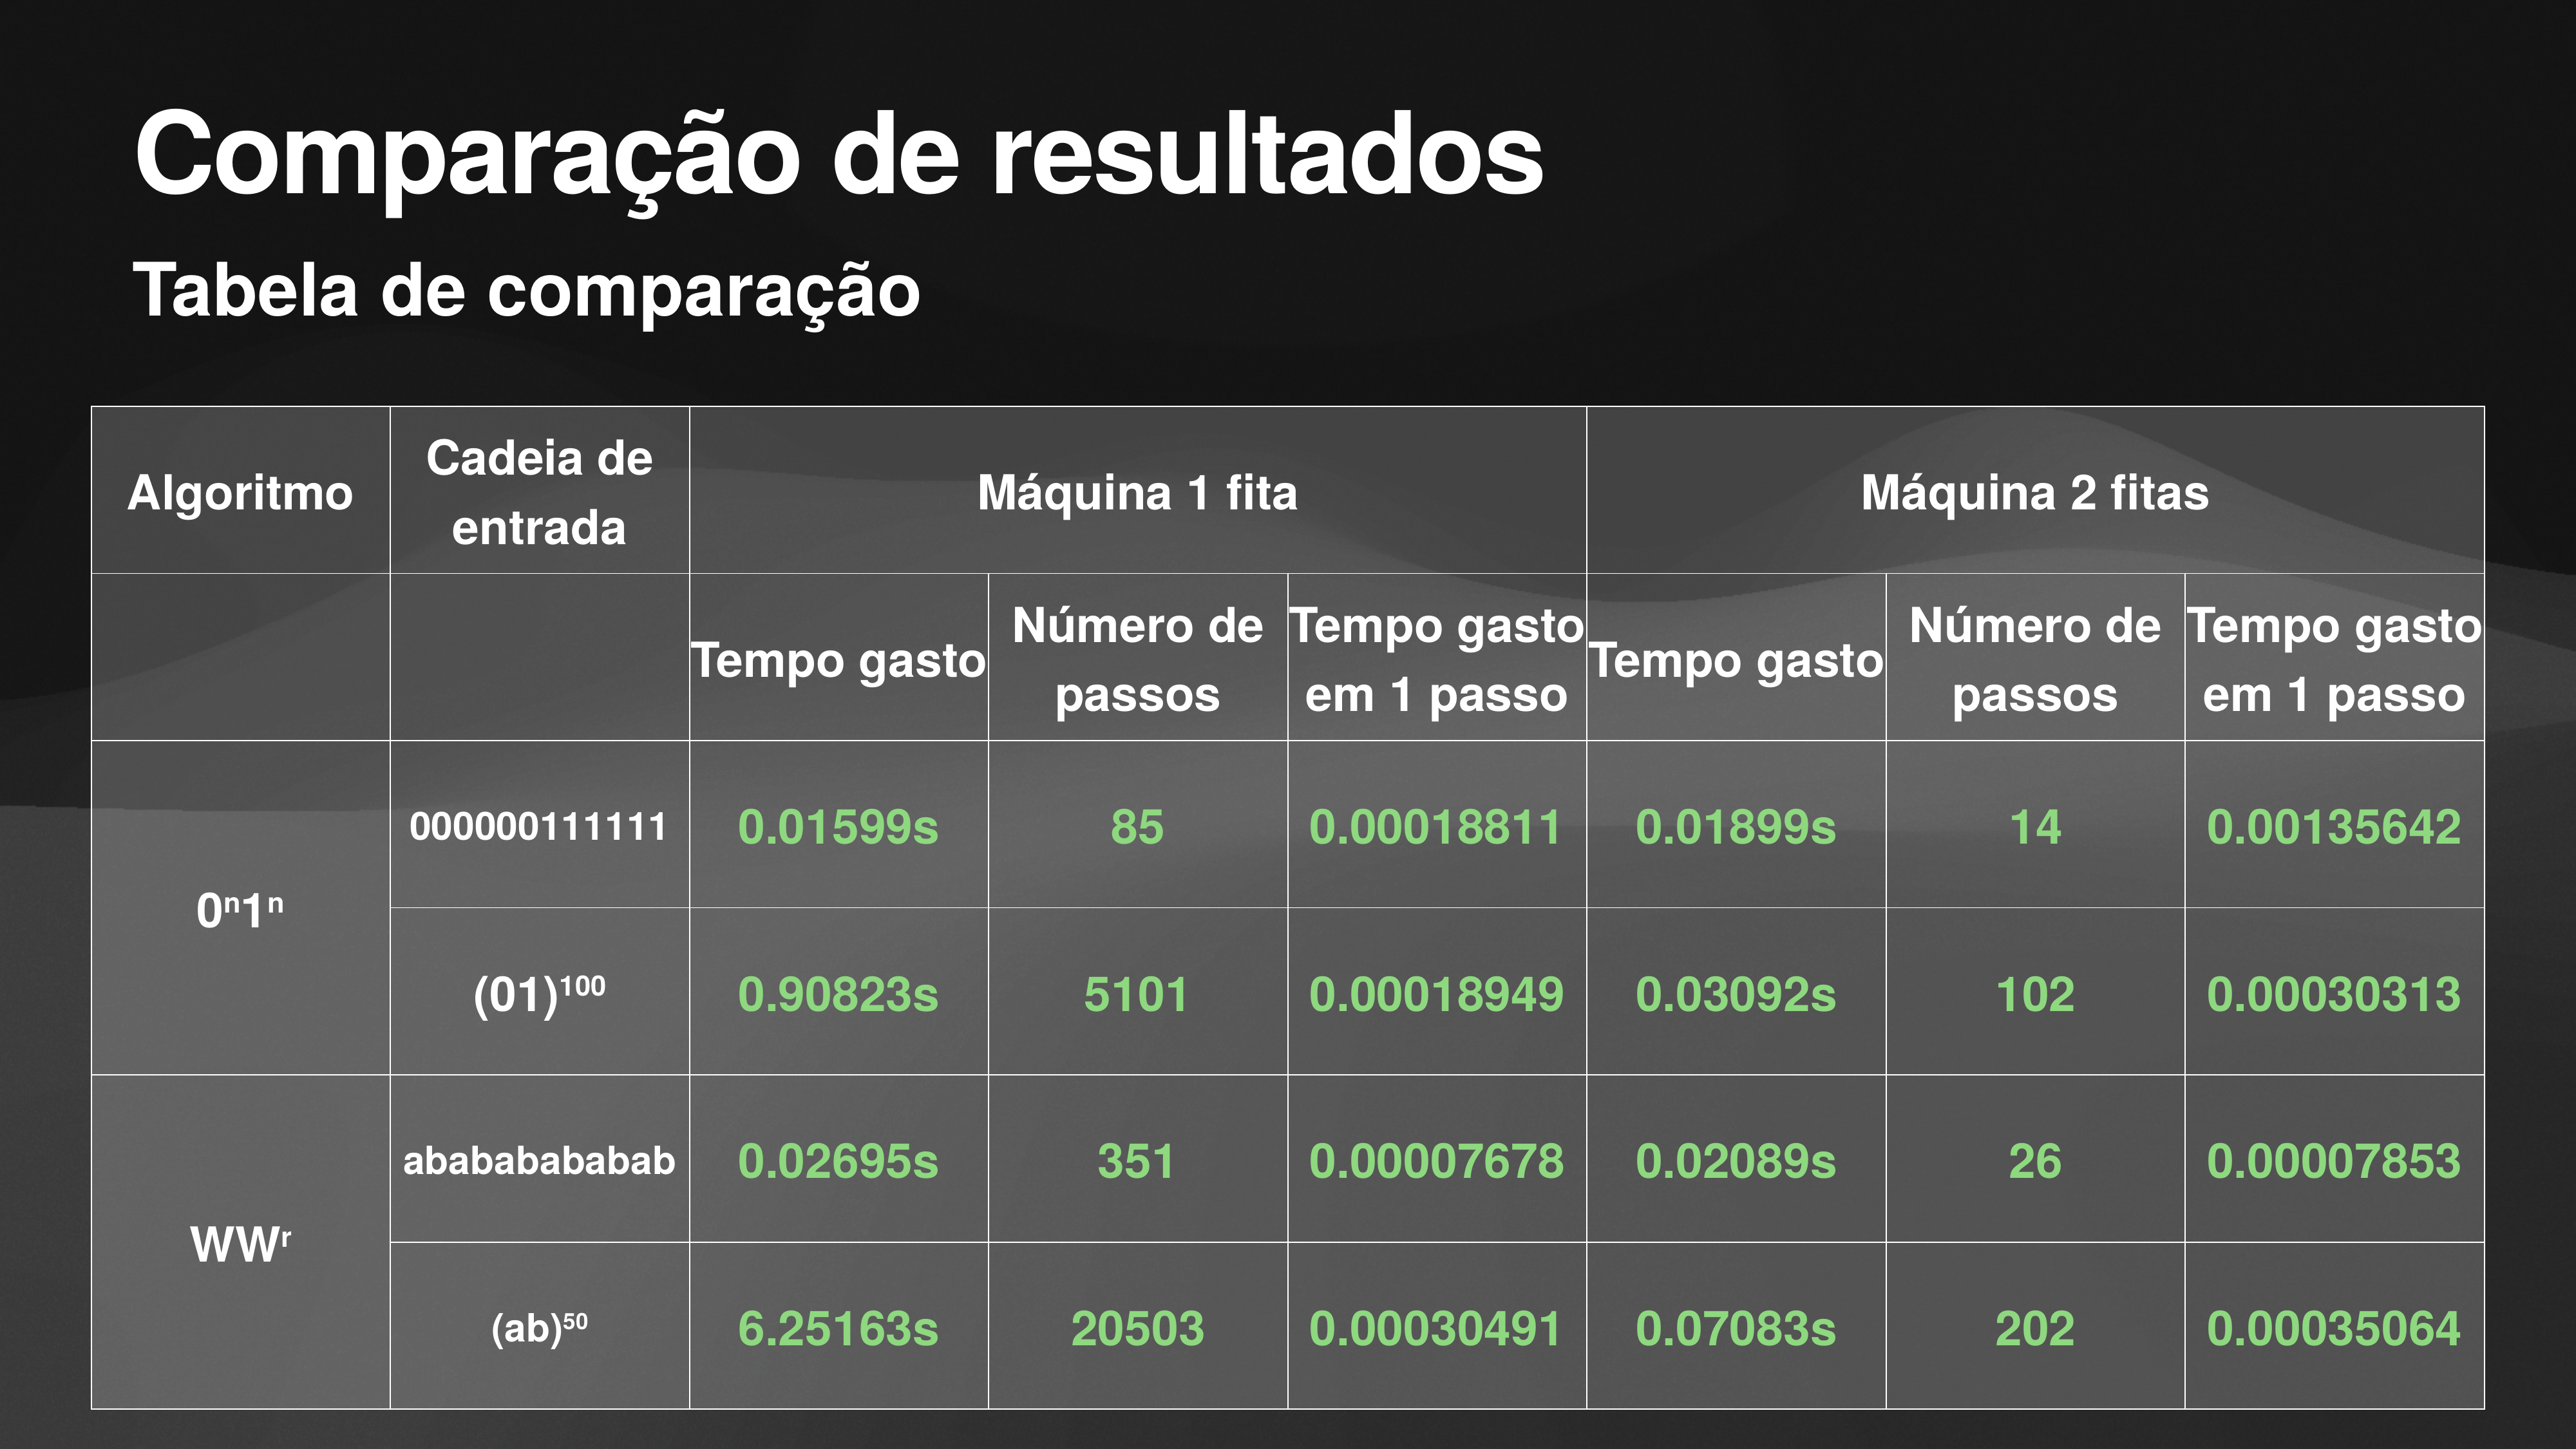

# Comparação de resultados
Tabela de comparação
| Algoritmo | Cadeia de entrada | Máquina 1 fita |  |  | Máquina 2 fitas |  |  |
| --- | --- | --- | --- | --- | --- | --- | --- |
|  |  | Tempo gasto | Número de passos | Tempo gasto em 1 passo | Tempo gasto | Número de passos | Tempo gasto em 1 passo |
| 0n1n | 000000111111 | 0.01599s | 85 | 0.00018811 | 0.01899s | 14 | 0.00135642 |
|  | (01)100 | 0.90823s | 5101 | 0.00018949 | 0.03092s | 102 | 0.00030313 |
| WWr | abababababab | 0.02695s | 351 | 0.00007678 | 0.02089s | 26 | 0.00007853 |
|  | (ab)50 | 6.25163s | 20503 | 0.00030491 | 0.07083s | 202 | 0.00035064 |